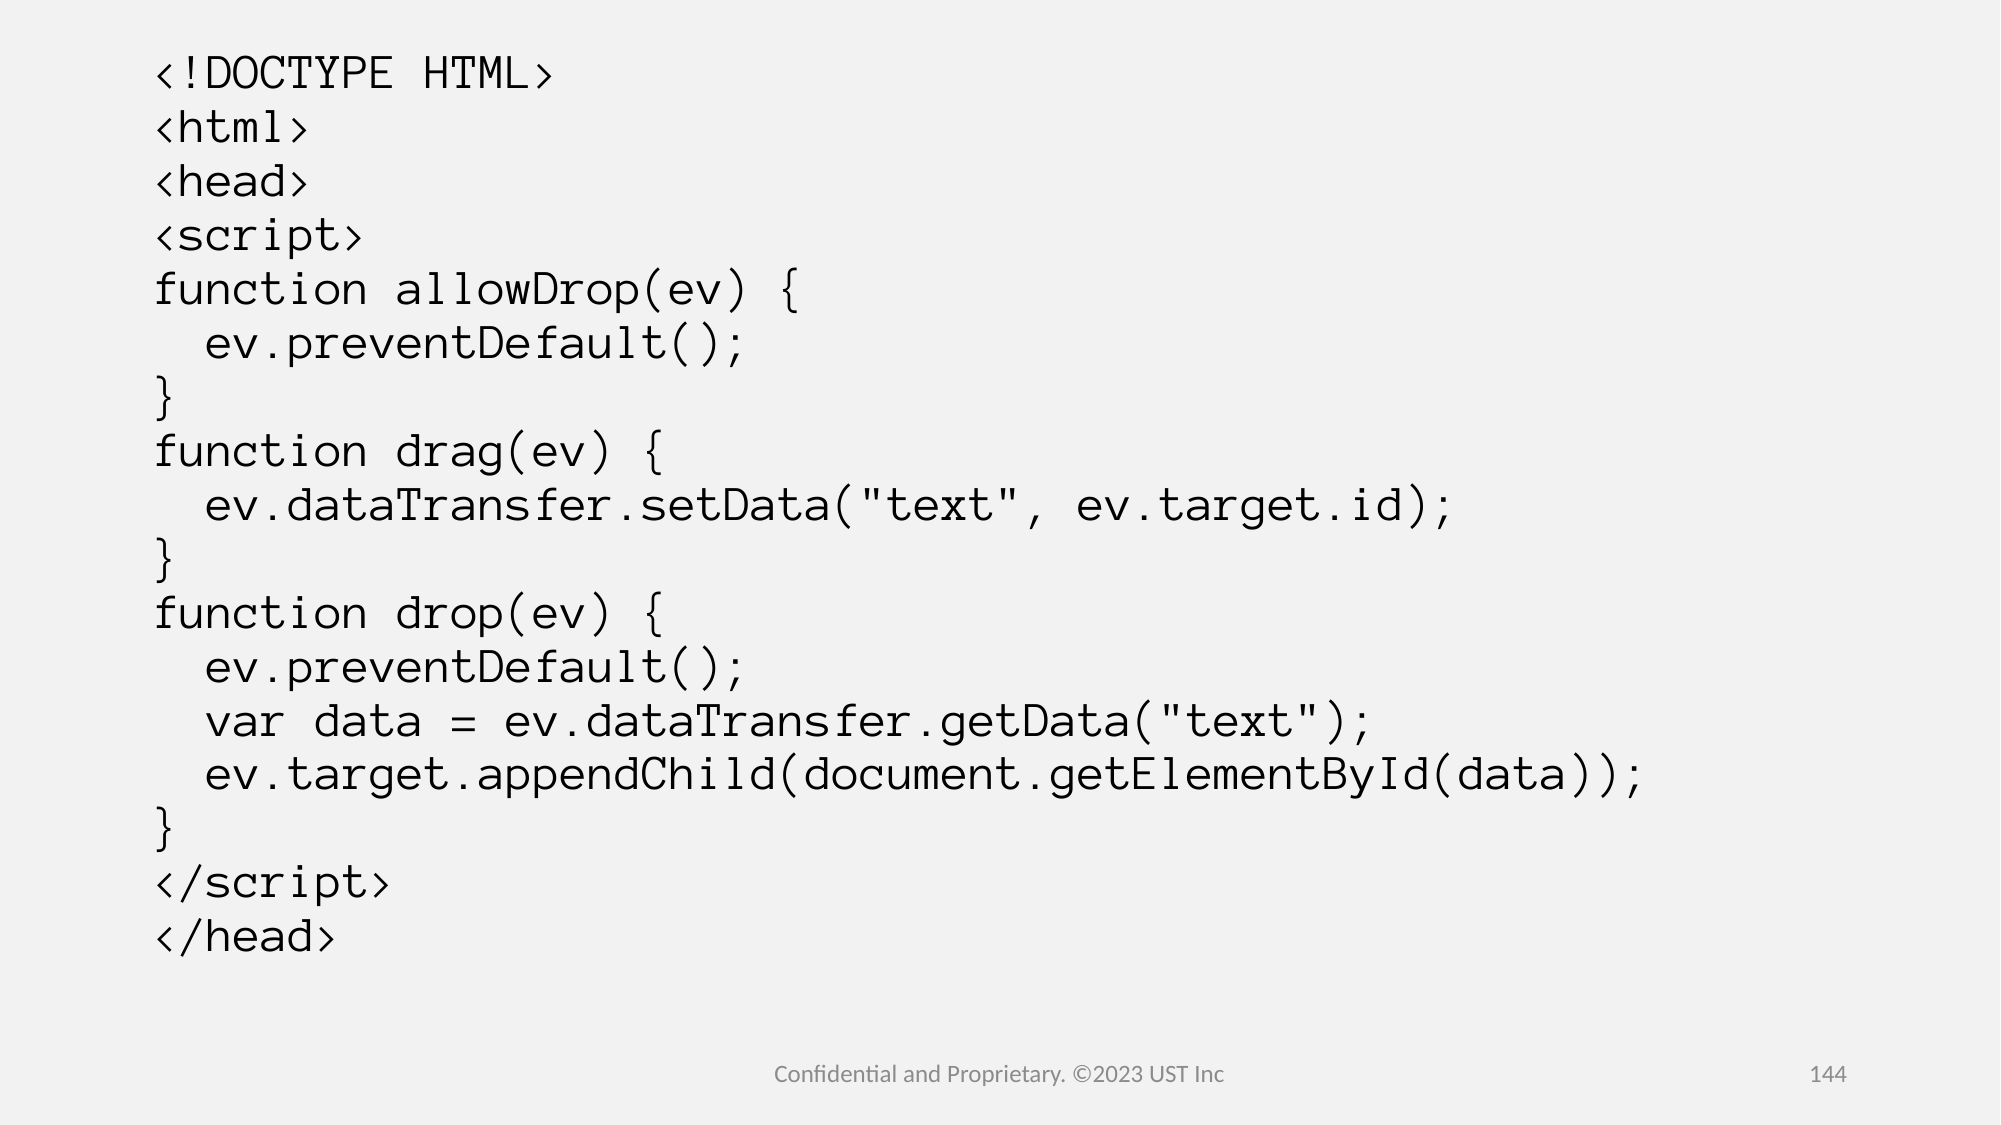

<!DOCTYPE HTML>
<html>
<head>
<script>
function allowDrop(ev) {
  ev.preventDefault();
}
function drag(ev) {
  ev.dataTransfer.setData("text", ev.target.id);
}
function drop(ev) {
  ev.preventDefault();
  var data = ev.dataTransfer.getData("text");
  ev.target.appendChild(document.getElementById(data));
}
</script>
</head>
Confidential and Proprietary. ©2023 UST Inc
144